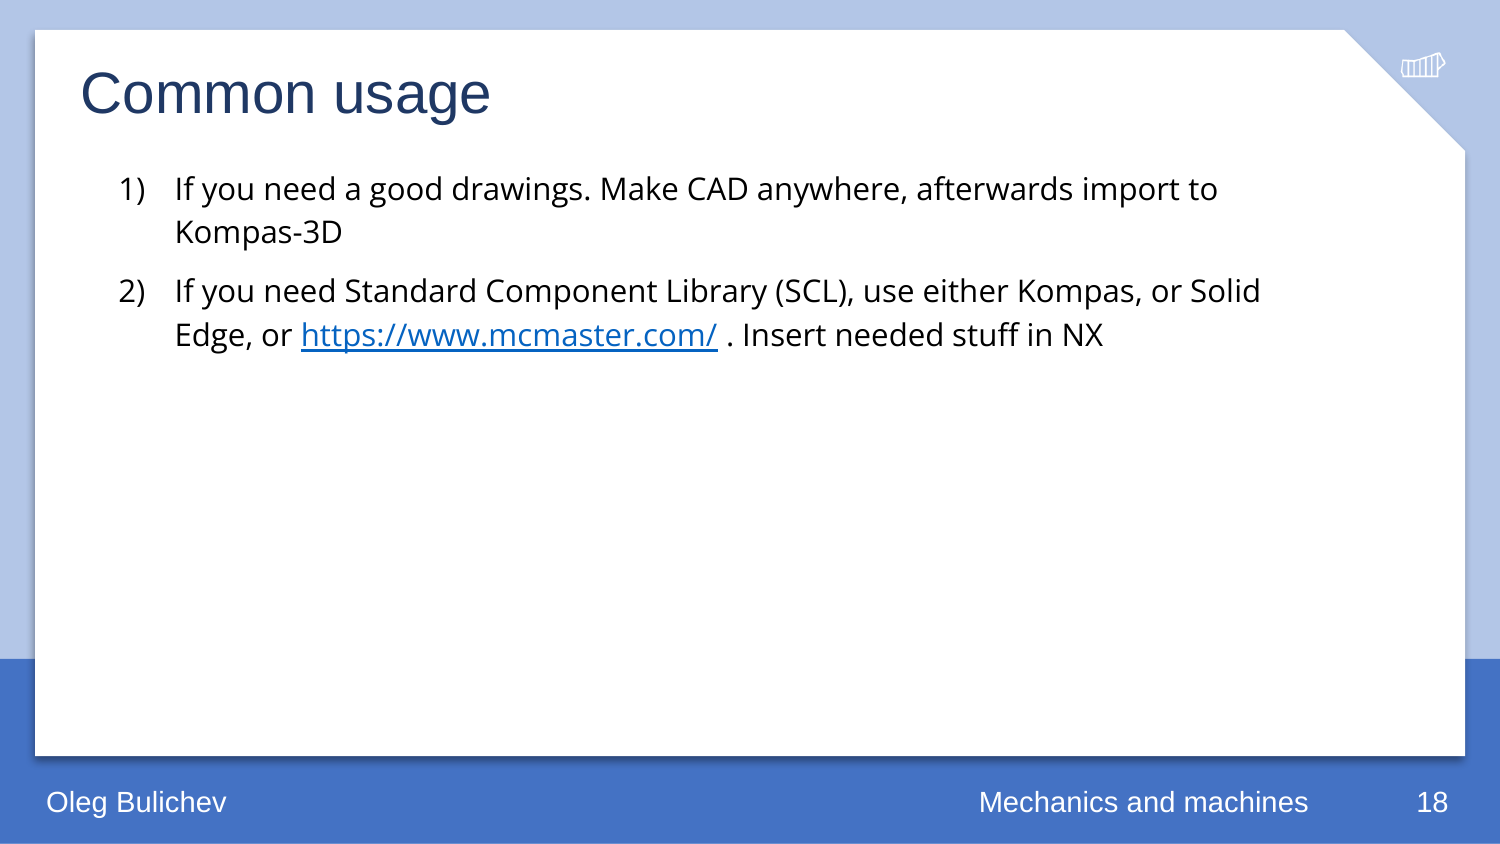

# Common usage
If you need a good drawings. Make CAD anywhere, afterwards import to Kompas-3D
If you need Standard Component Library (SCL), use either Kompas, or Solid Edge, or https://www.mcmaster.com/ . Insert needed stuff in NX